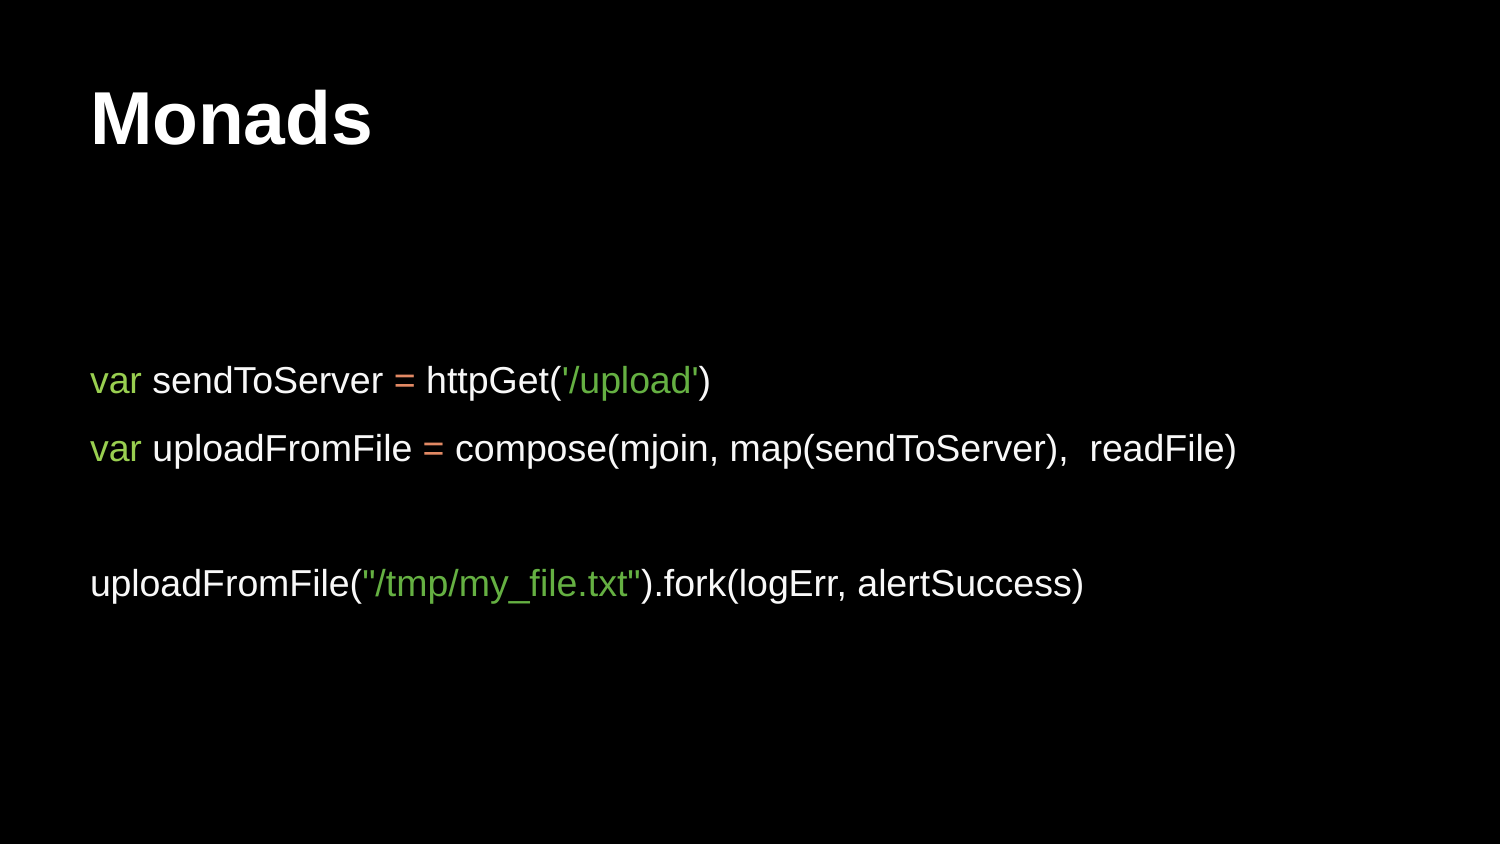

# Monads
var sendToServer = httpGet('/upload')
var uploadFromFile = compose(mjoin, map(sendToServer),  readFile)
uploadFromFile("/tmp/my_file.txt").fork(logErr, alertSuccess)